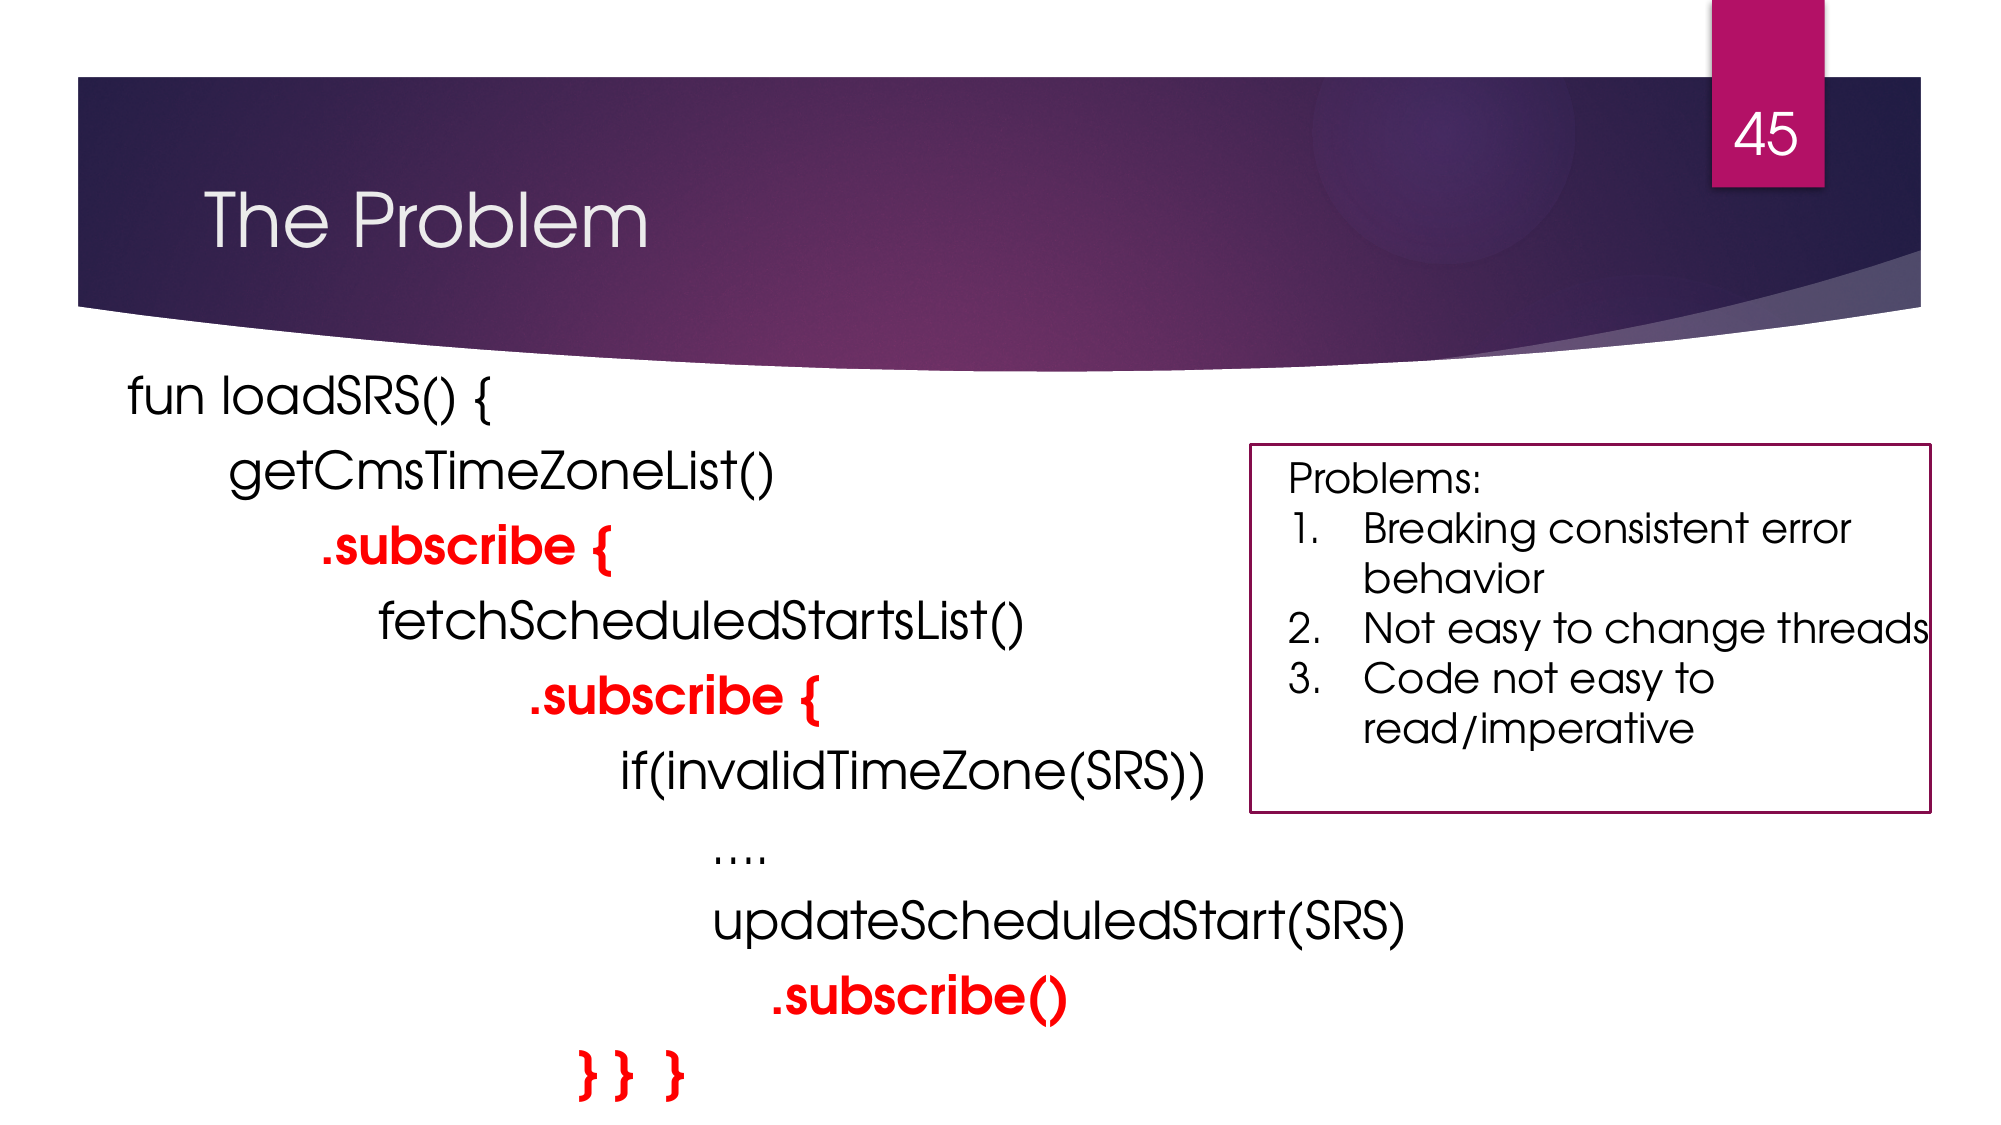

45
# The Problem
 fun loadSRS() {
        getCmsTimeZoneList()
	    .subscribe {
	        fetchScheduledStartsList()
		        .subscribe {
			    if(invalidTimeZone(SRS))
				….
				updateScheduledStart(SRS)
				    .subscribe()
			 } }  }

Problems:
Breaking consistent error behavior
Not easy to change threads
Code not easy to read/imperative